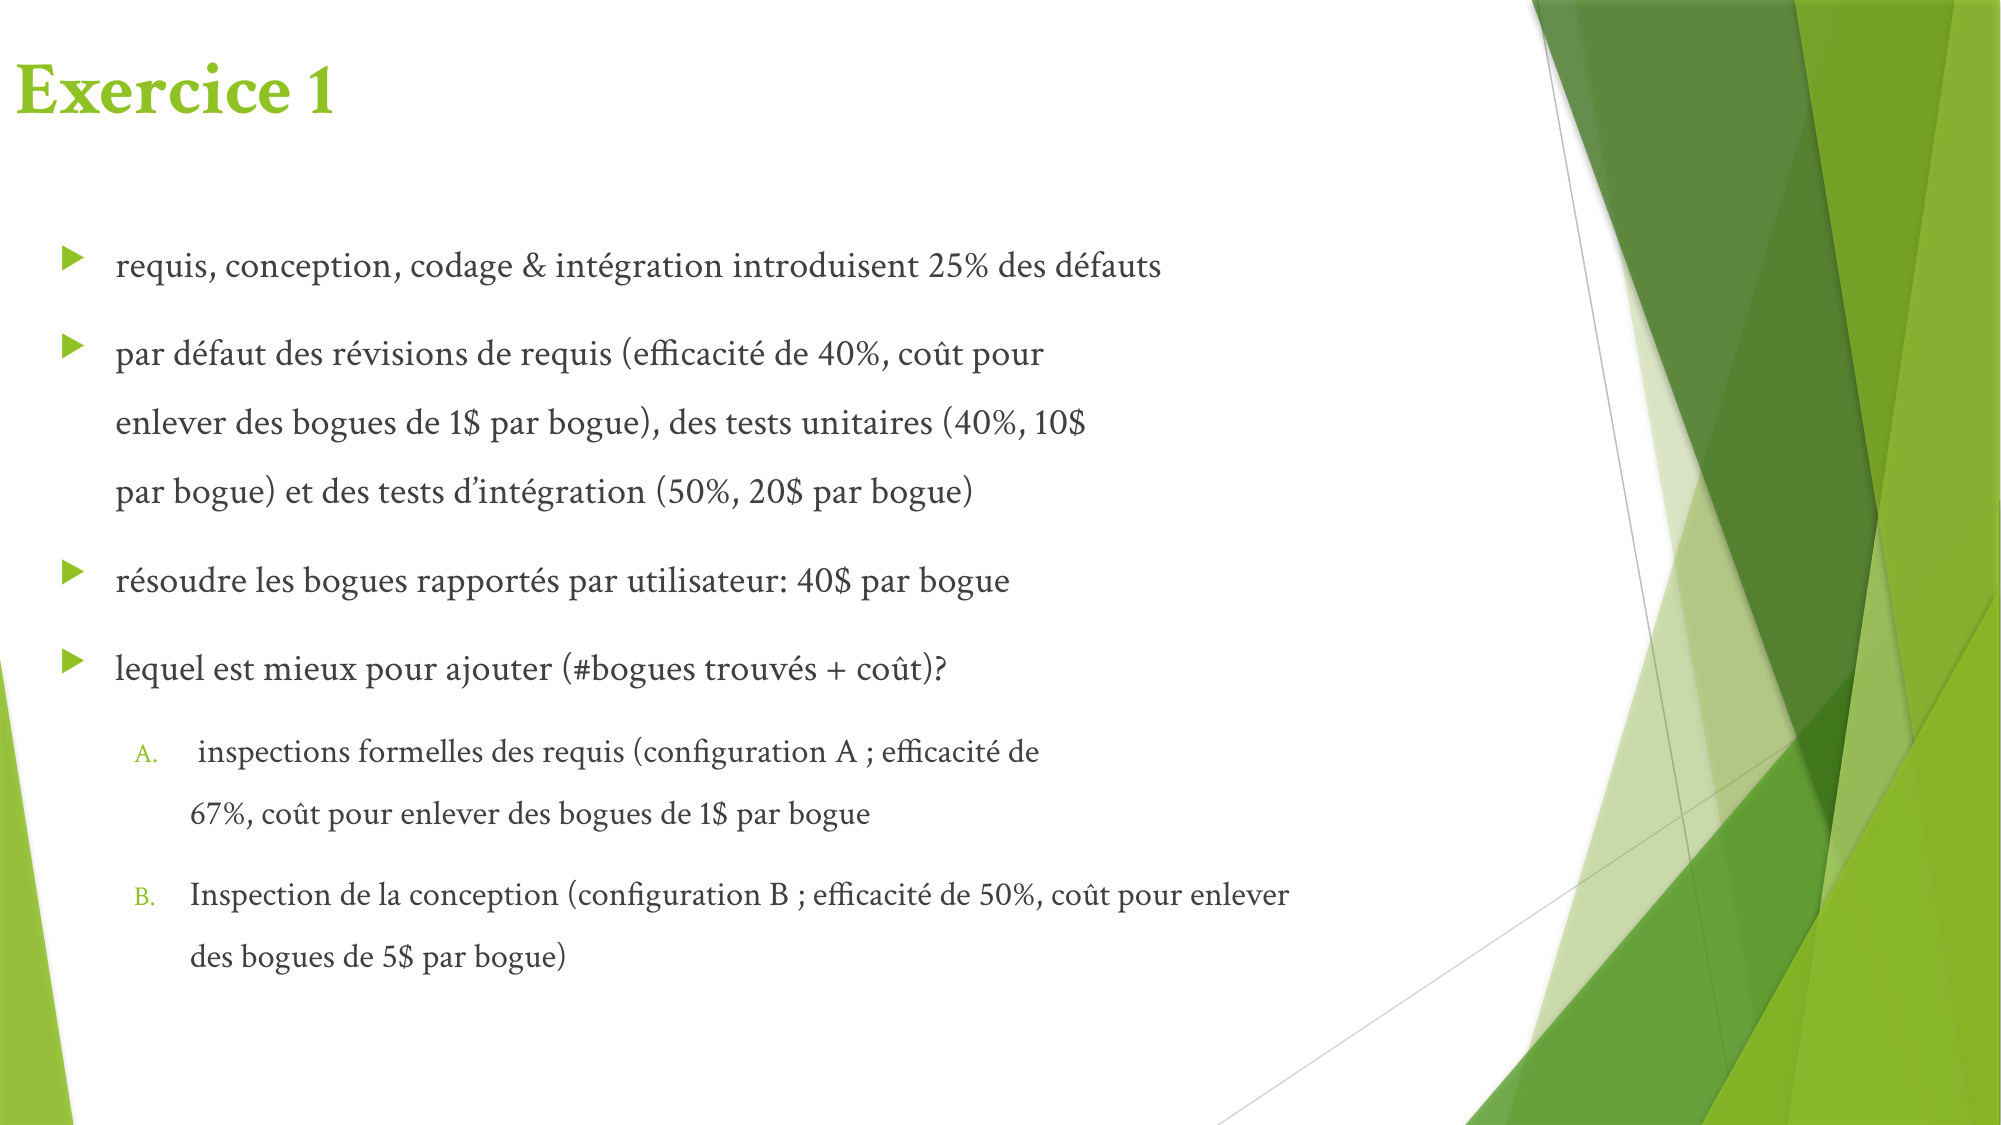

# Exercice 1
requis, conception, codage & intégration introduisent 25% des défauts
par défaut des révisions de requis (efficacité de 40%, coût pour
enlever des bogues de 1$ par bogue), des tests unitaires (40%, 10$
par bogue) et des tests d’intégration (50%, 20$ par bogue)
résoudre les bogues rapportés par utilisateur: 40$ par bogue
lequel est mieux pour ajouter (#bogues trouvés + coût)?
 inspections formelles des requis (configuration A ; efficacité de
67%, coût pour enlever des bogues de 1$ par bogue
Inspection de la conception (configuration B ; efficacité de 50%, coût pour enlever
des bogues de 5$ par bogue)